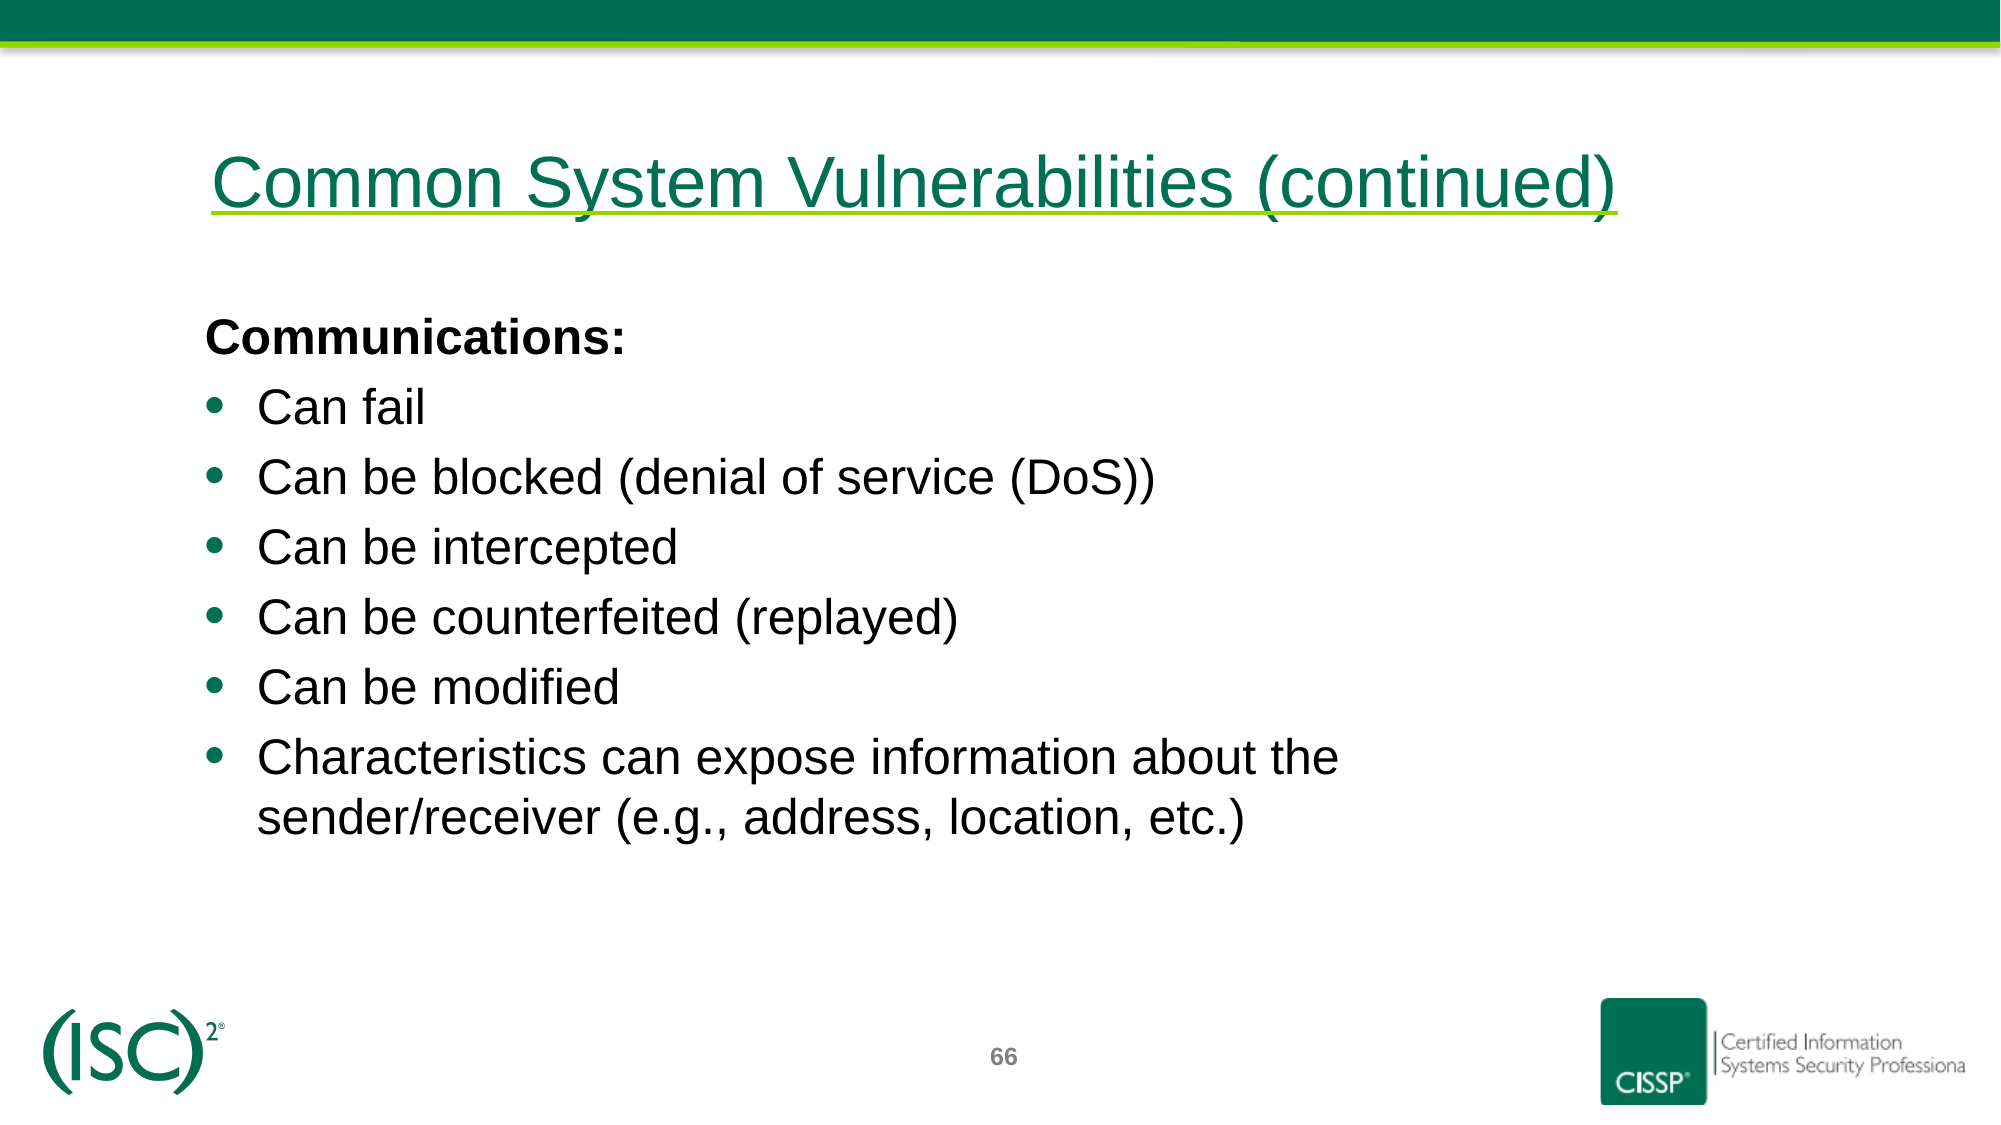

# Common System Vulnerabilities (continued)
Communications:
Can fail
Can be blocked (denial of service (DoS))
Can be intercepted
Can be counterfeited (replayed)
Can be modified
Characteristics can expose information about the sender/receiver (e.g., address, location, etc.)